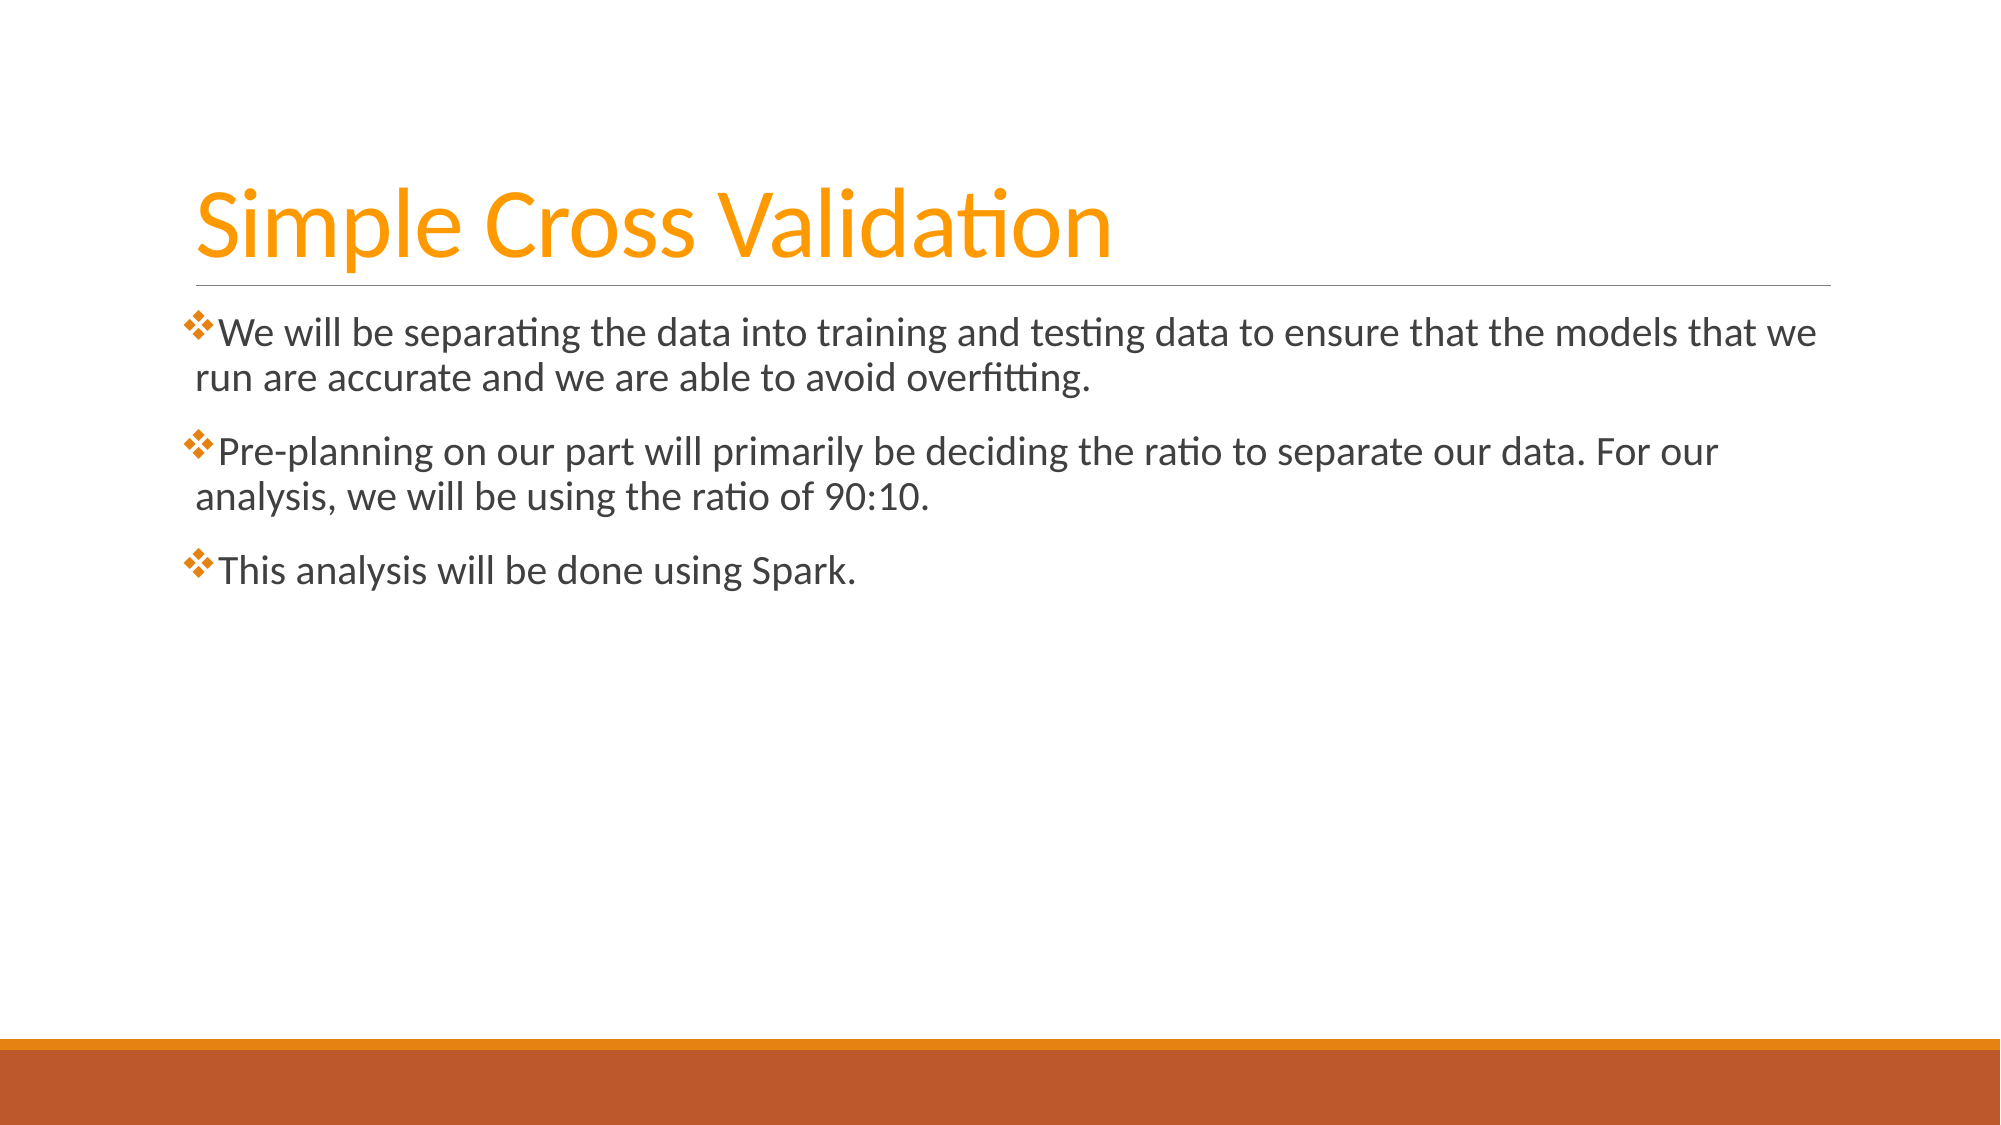

# Simple Cross Validation
We will be separating the data into training and testing data to ensure that the models that we run are accurate and we are able to avoid overfitting.
Pre-planning on our part will primarily be deciding the ratio to separate our data. For our analysis, we will be using the ratio of 90:10.
This analysis will be done using Spark.